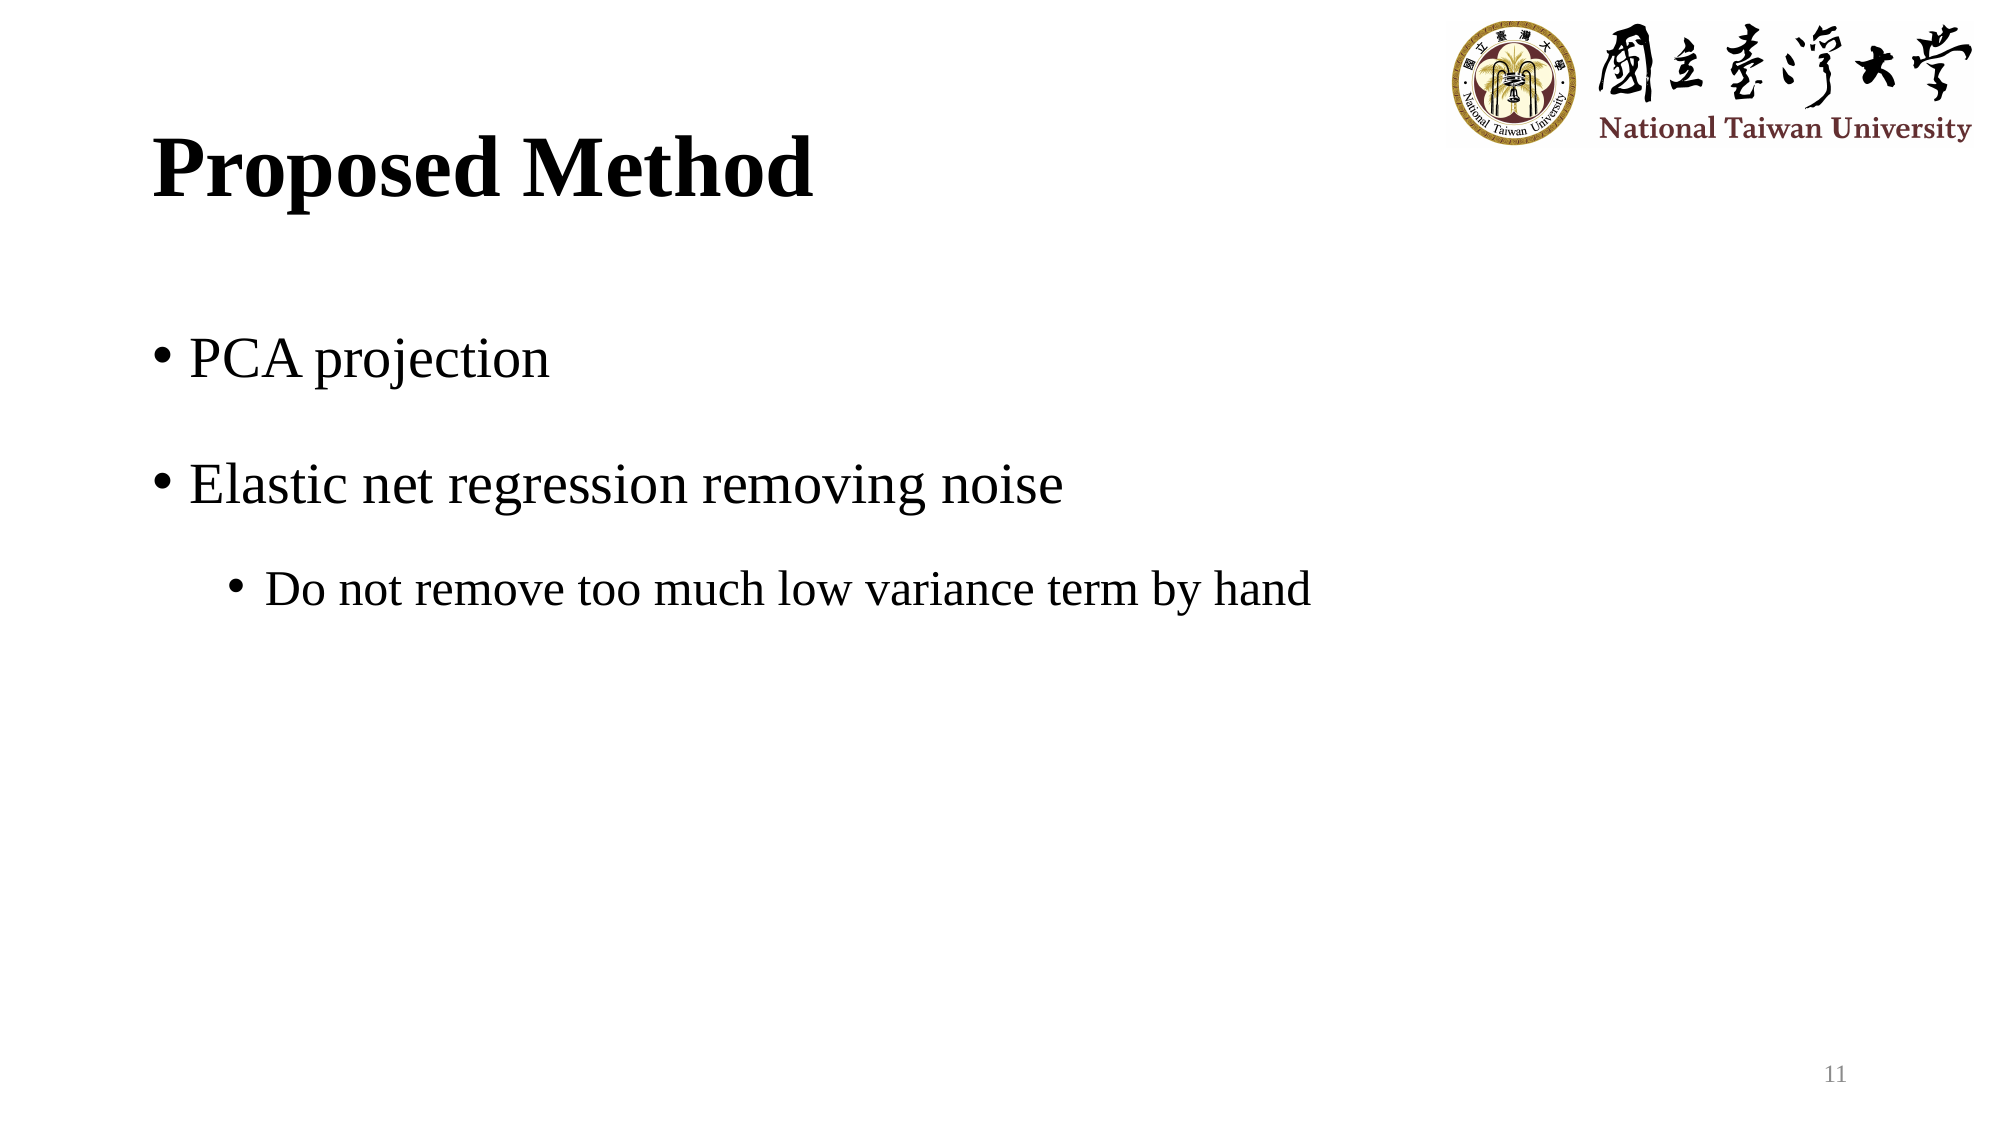

# Proposed Method
PCA projection
Elastic net regression removing noise
Do not remove too much low variance term by hand
11